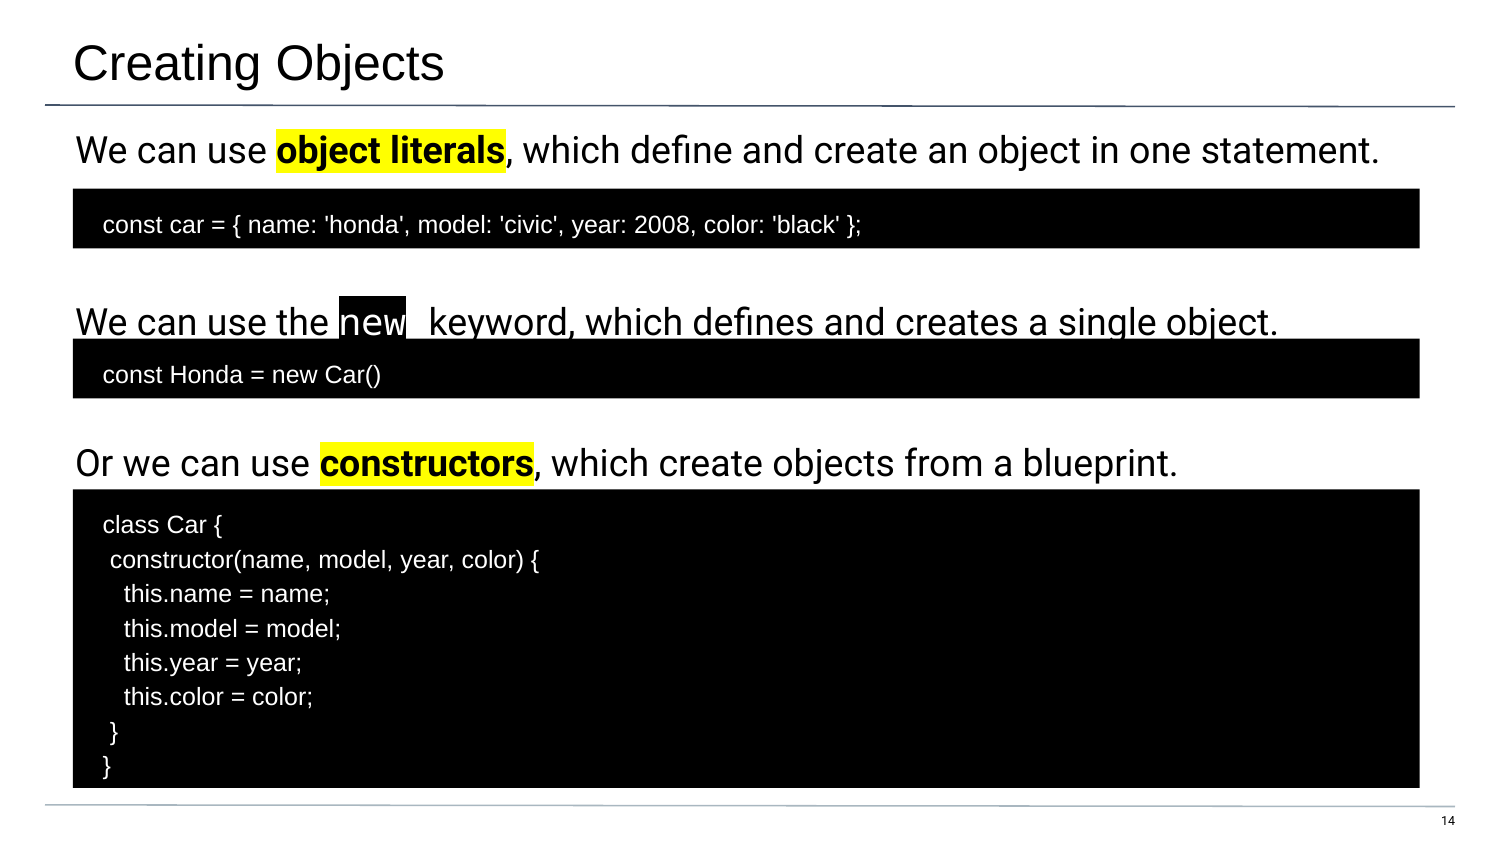

# Creating Objects
We can use object literals, which define and create an object in one statement.

const car = { name: 'honda', model: 'civic', year: 2008, color: 'black' };

We can use the new keyword, which defines and creates a single object.

const Honda = new Car()
Or we can use constructors, which create objects from a blueprint.

class Car {
 constructor(name, model, year, color) {
   this.name = name;
   this.model = model;
   this.year = year;
   this.color = color;
 }
}